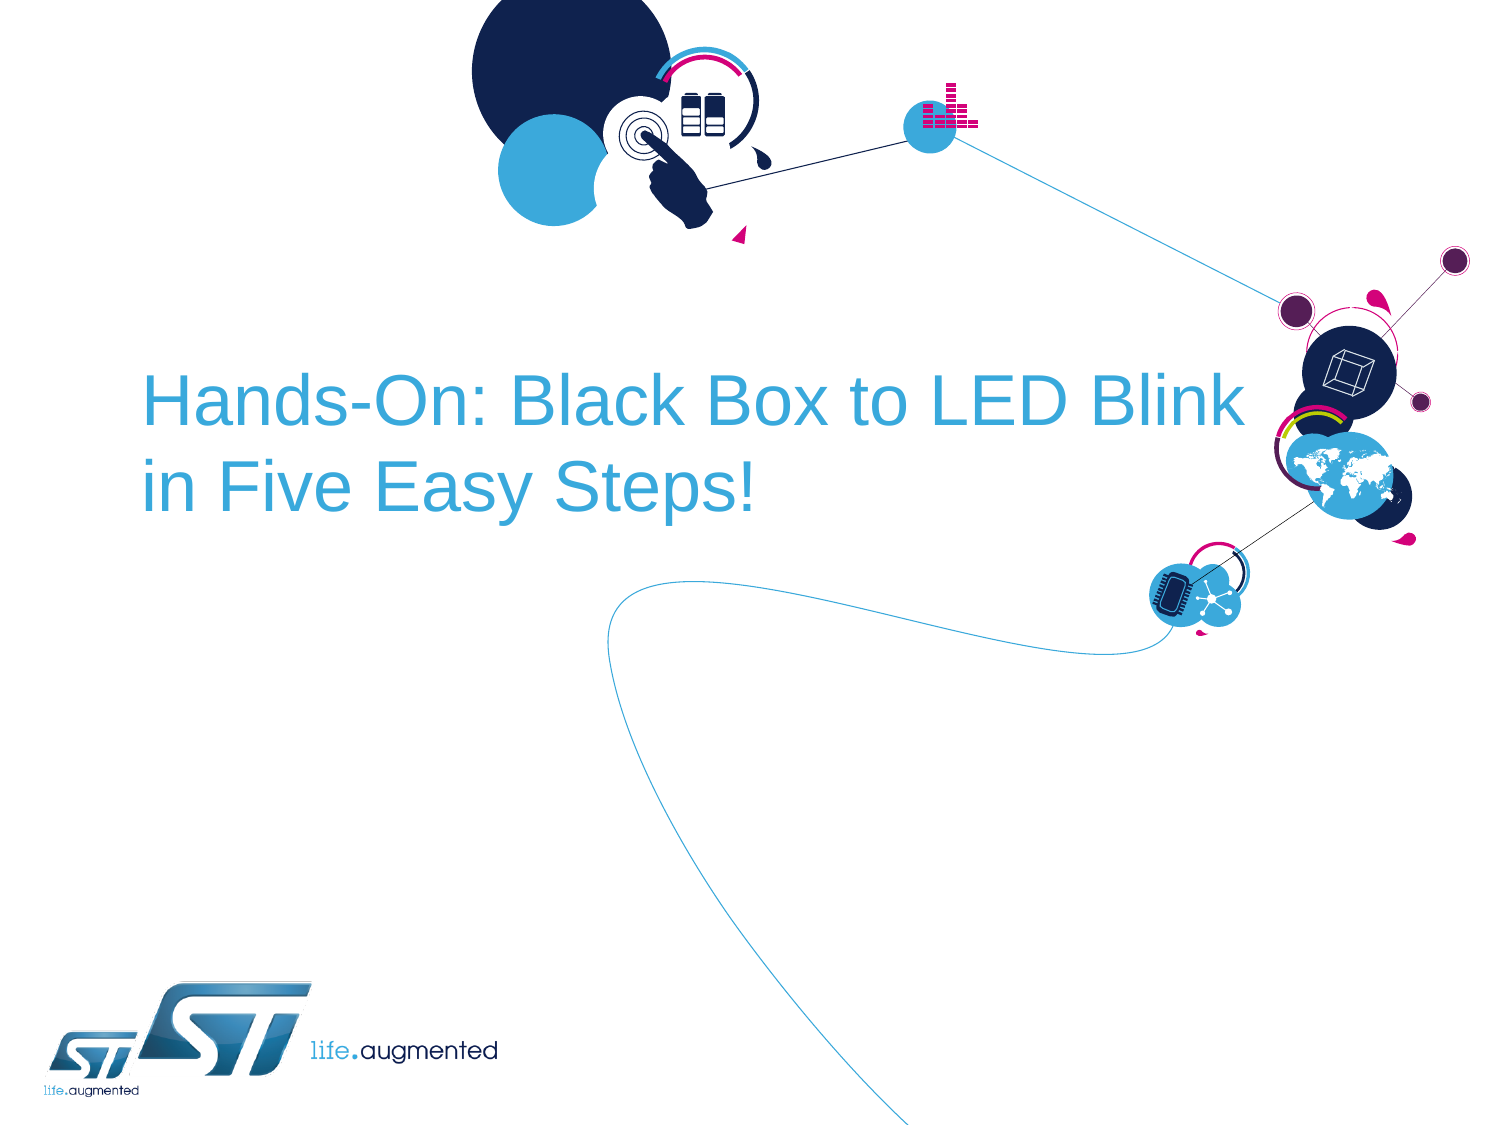

# Hands-On: Black Box to LED Blink in Five Easy Steps!